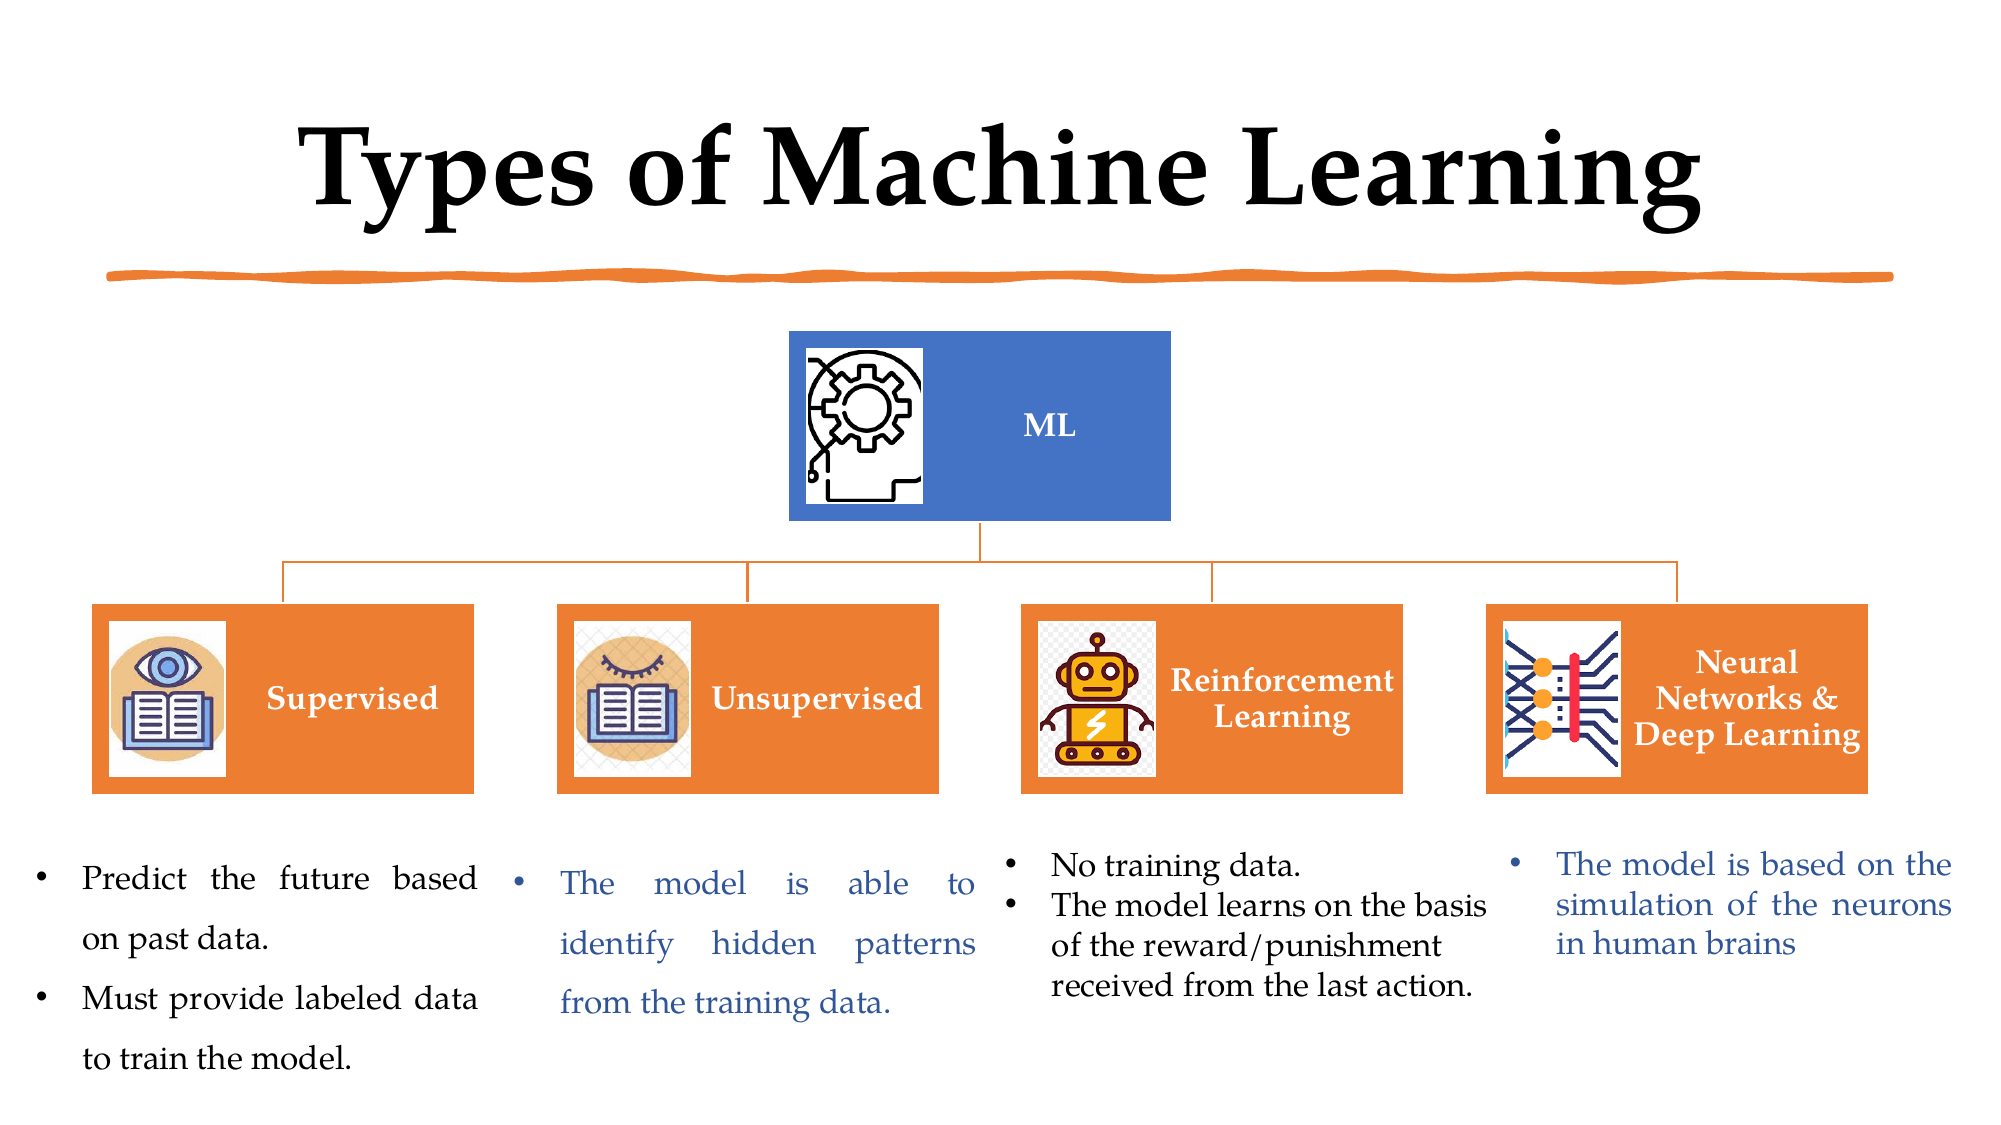

# Types of Machine Learning
ML
Supervised
Unsupervised
Reinforcement Learning
Neural Networks & Deep Learning

Predict the future based on past data.
Must provide labeled data to train the model.
The model is able to identify hidden patterns from the training data.
The model is based on the simulation of the neurons in human brains
No training data.
The model learns on the basis of the reward/punishment received from the last action.